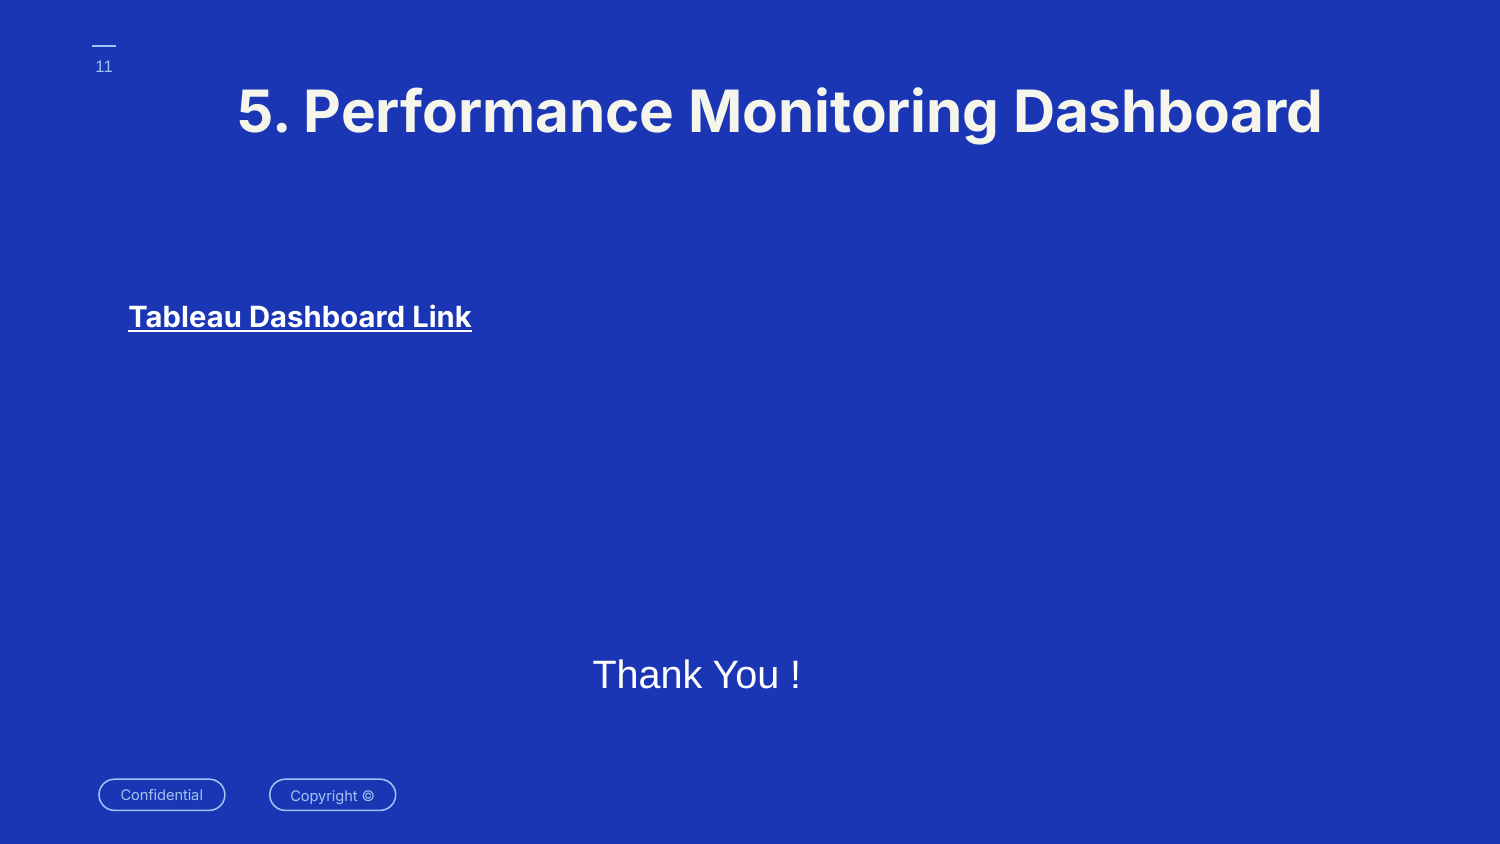

11
# 5. Performance Monitoring Dashboard

Tableau Dashboard Link
     Thank You !